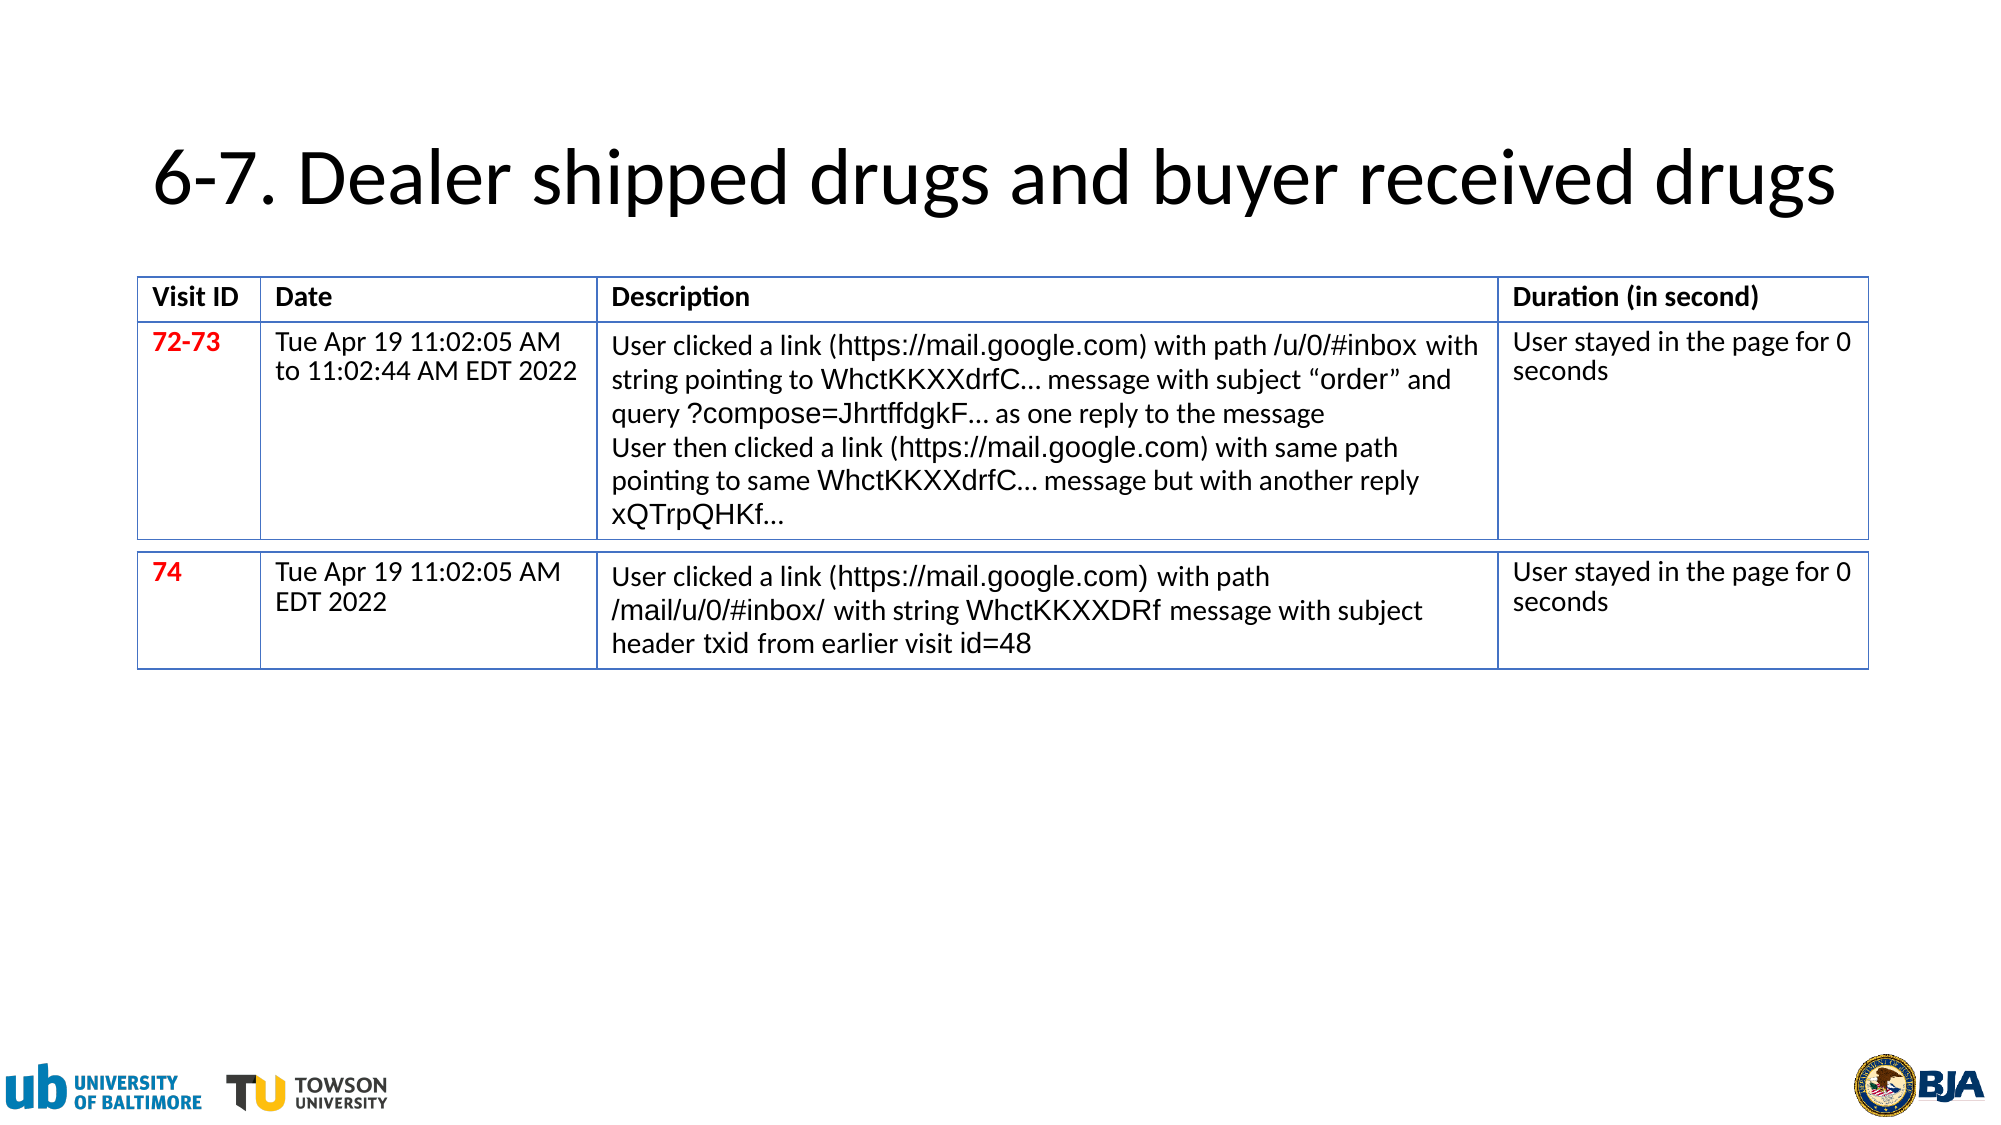

# 6-7. Dealer shipped drugs and buyer received drugs
| Visit ID | Date | Description | Duration (in second) |
| --- | --- | --- | --- |
| 72-73 | Tue Apr 19 11:02:05 AM to 11:02:44 AM EDT 2022 | User clicked a link (https://mail.google.com) with path /u/0/#inbox with string pointing to WhctKKXXdrfC… message with subject “order” and query ?compose=JhrtffdgkF… as one reply to the message User then clicked a link (https://mail.google.com) with same path pointing to same WhctKKXXdrfC… message but with another reply xQTrpQHKf… | User stayed in the page for 0 seconds |
| 74 | Tue Apr 19 11:02:05 AM EDT 2022 | User clicked a link (https://mail.google.com) with path /mail/u/0/#inbox/ with string WhctKKXXDRf message with subject header txid from earlier visit id=48 | User stayed in the page for 0 seconds |
| --- | --- | --- | --- |